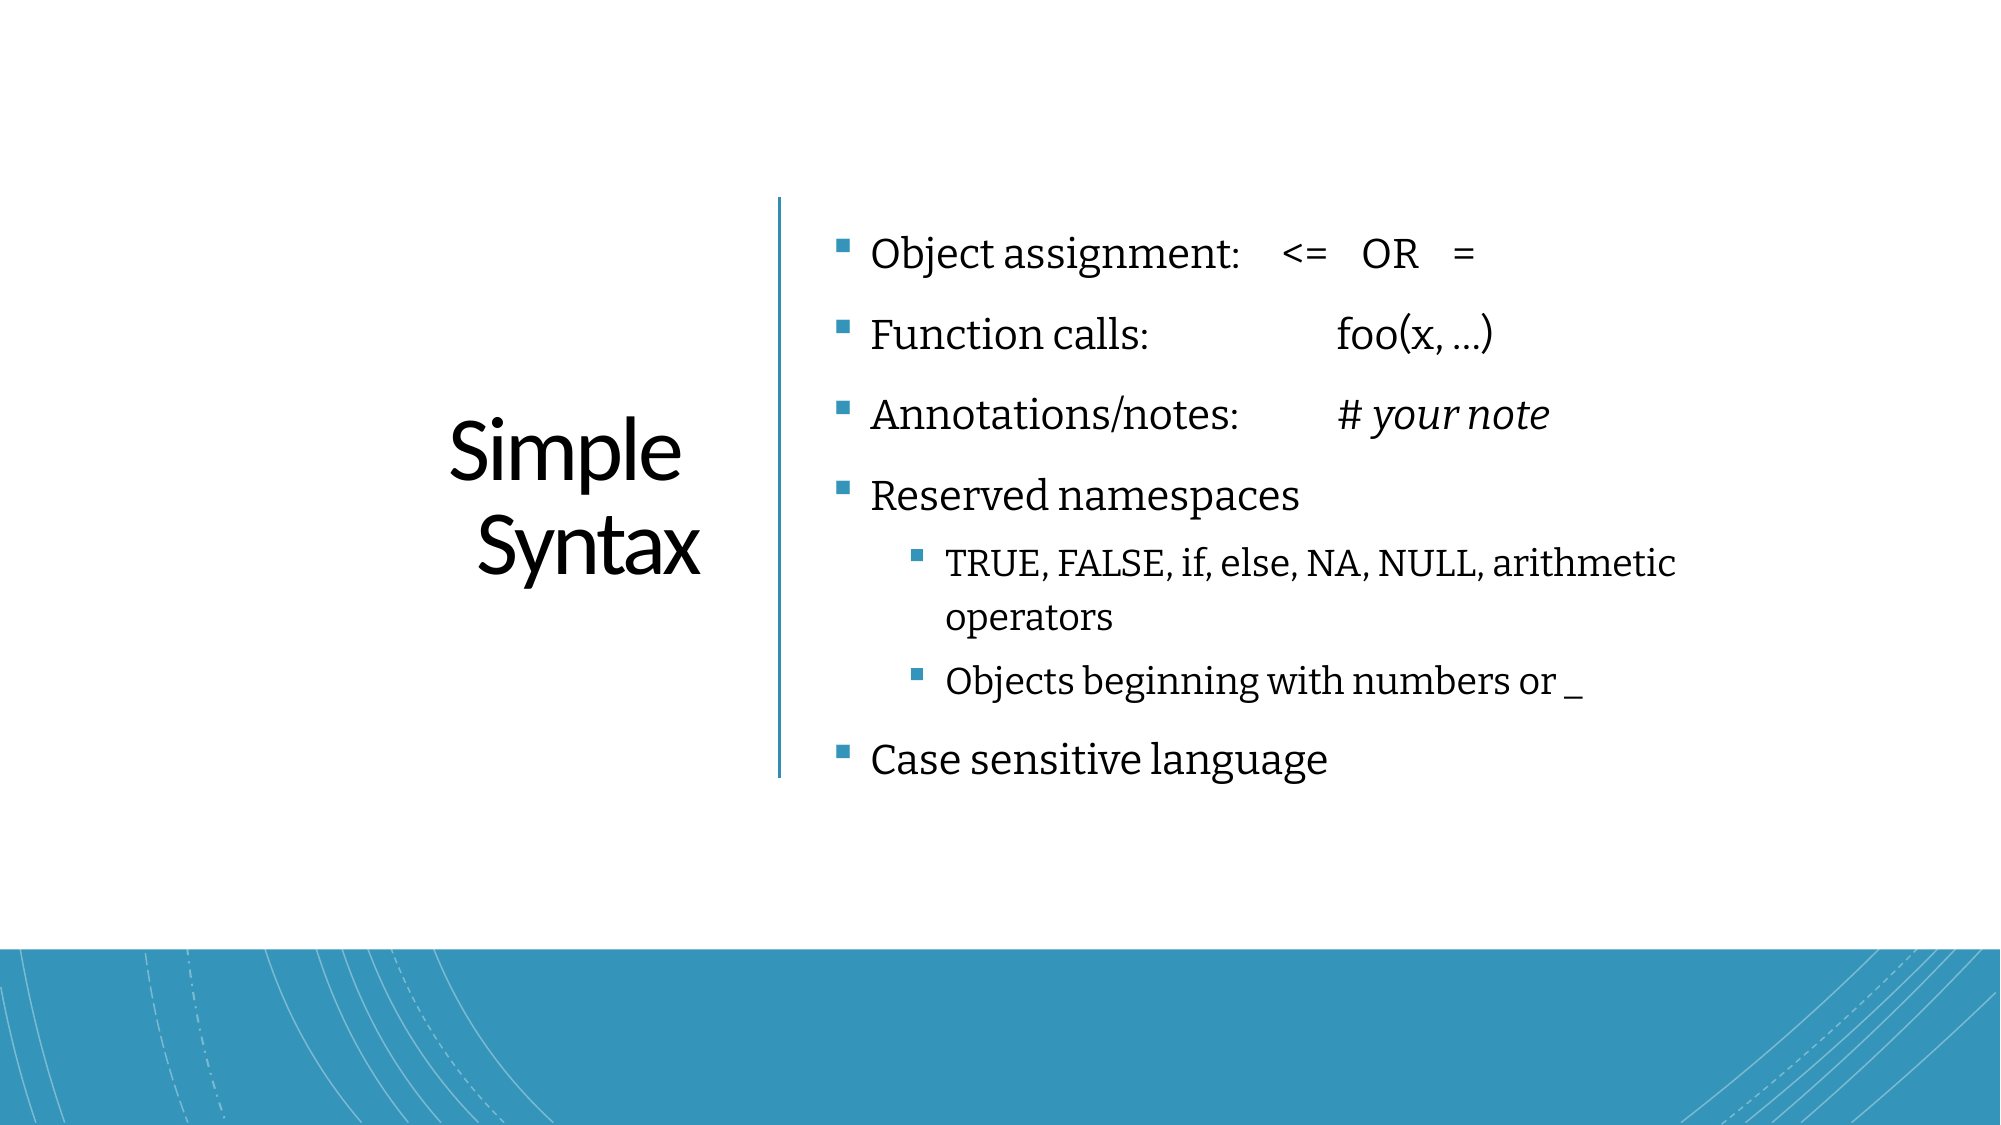

# Simple Syntax
Object assignment:     <=    OR    =
Function calls:   	  foo(x, …)
Annotations/notes:	  # your note
Reserved namespaces
TRUE, FALSE, if, else, NA, NULL, arithmetic operators
Objects beginning with numbers or _
Case sensitive language